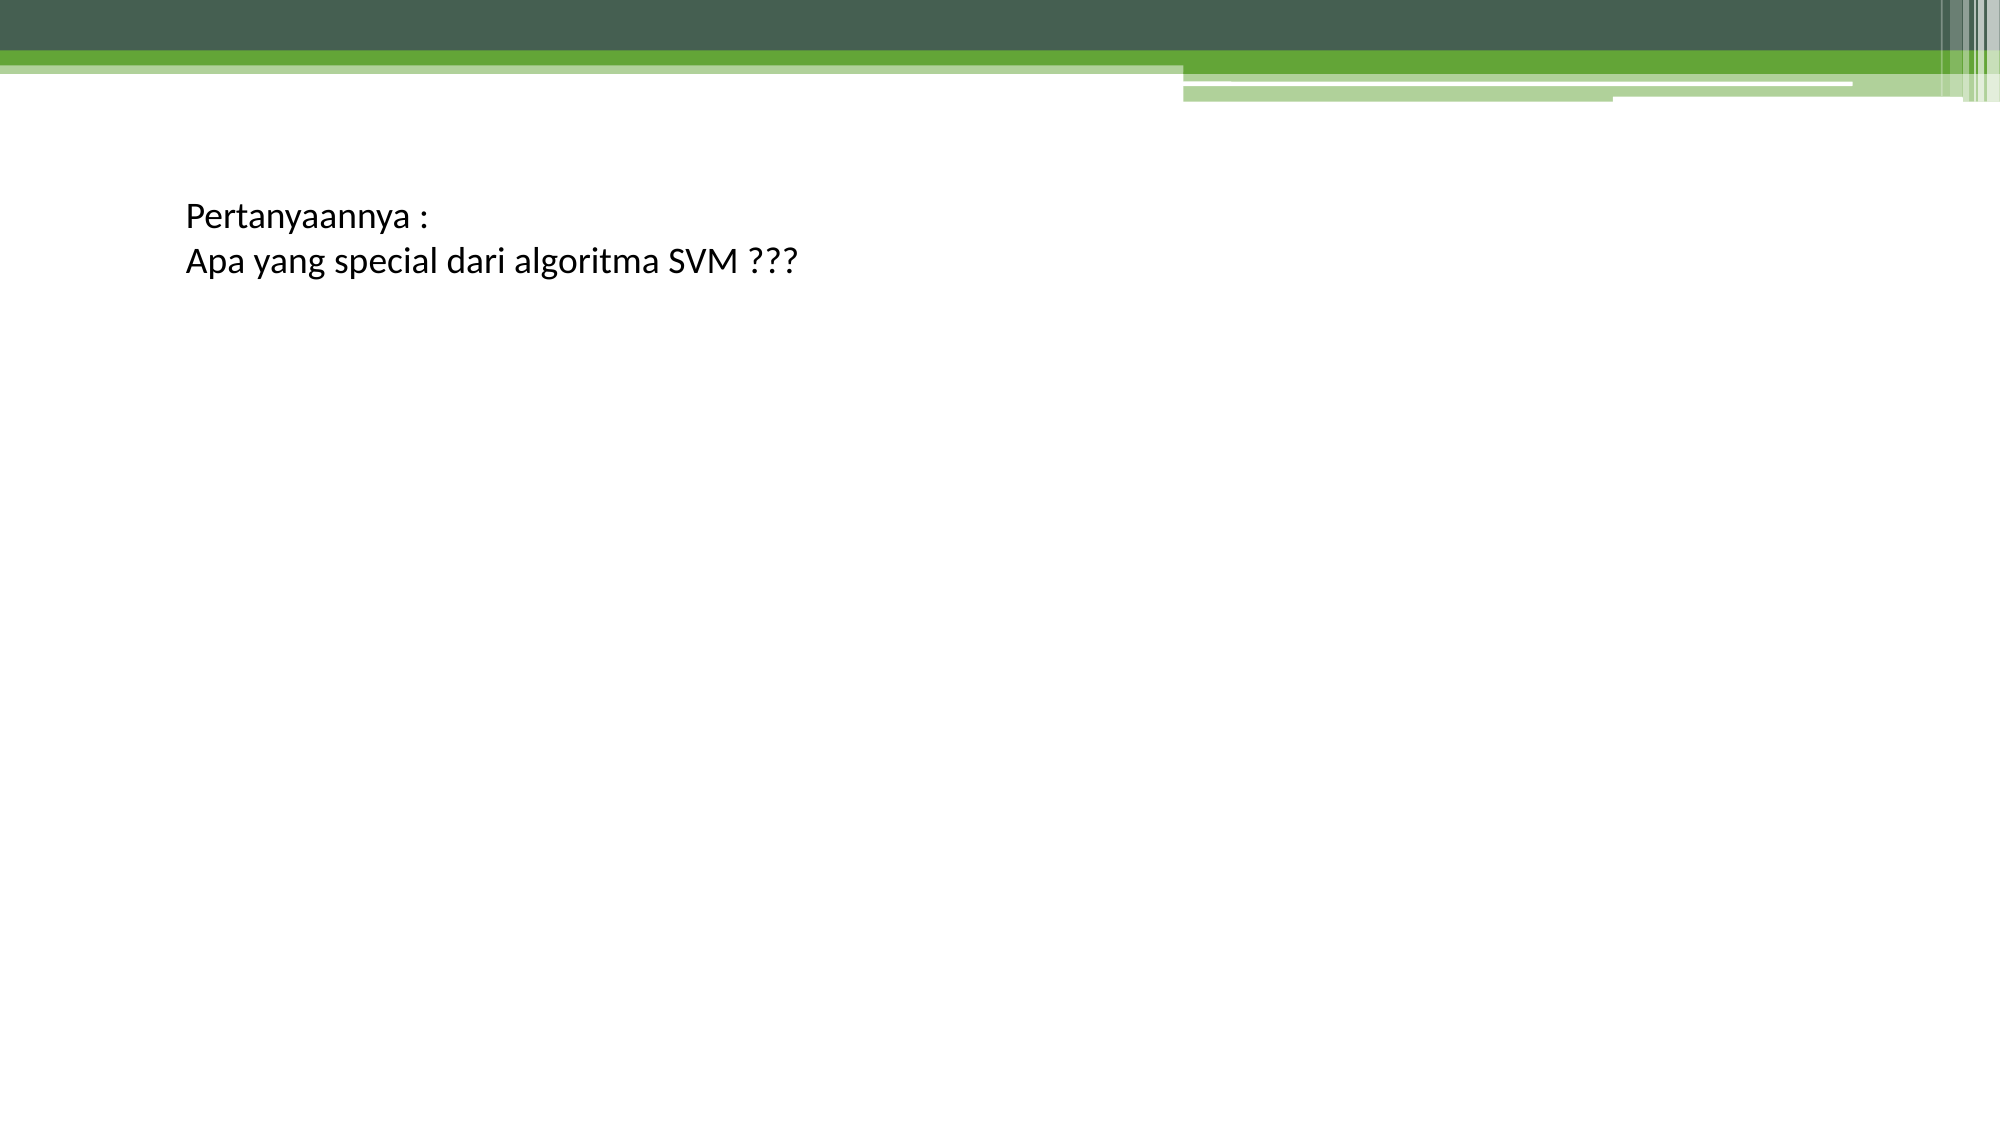

Pertanyaannya :
Apa yang special dari algoritma SVM ???